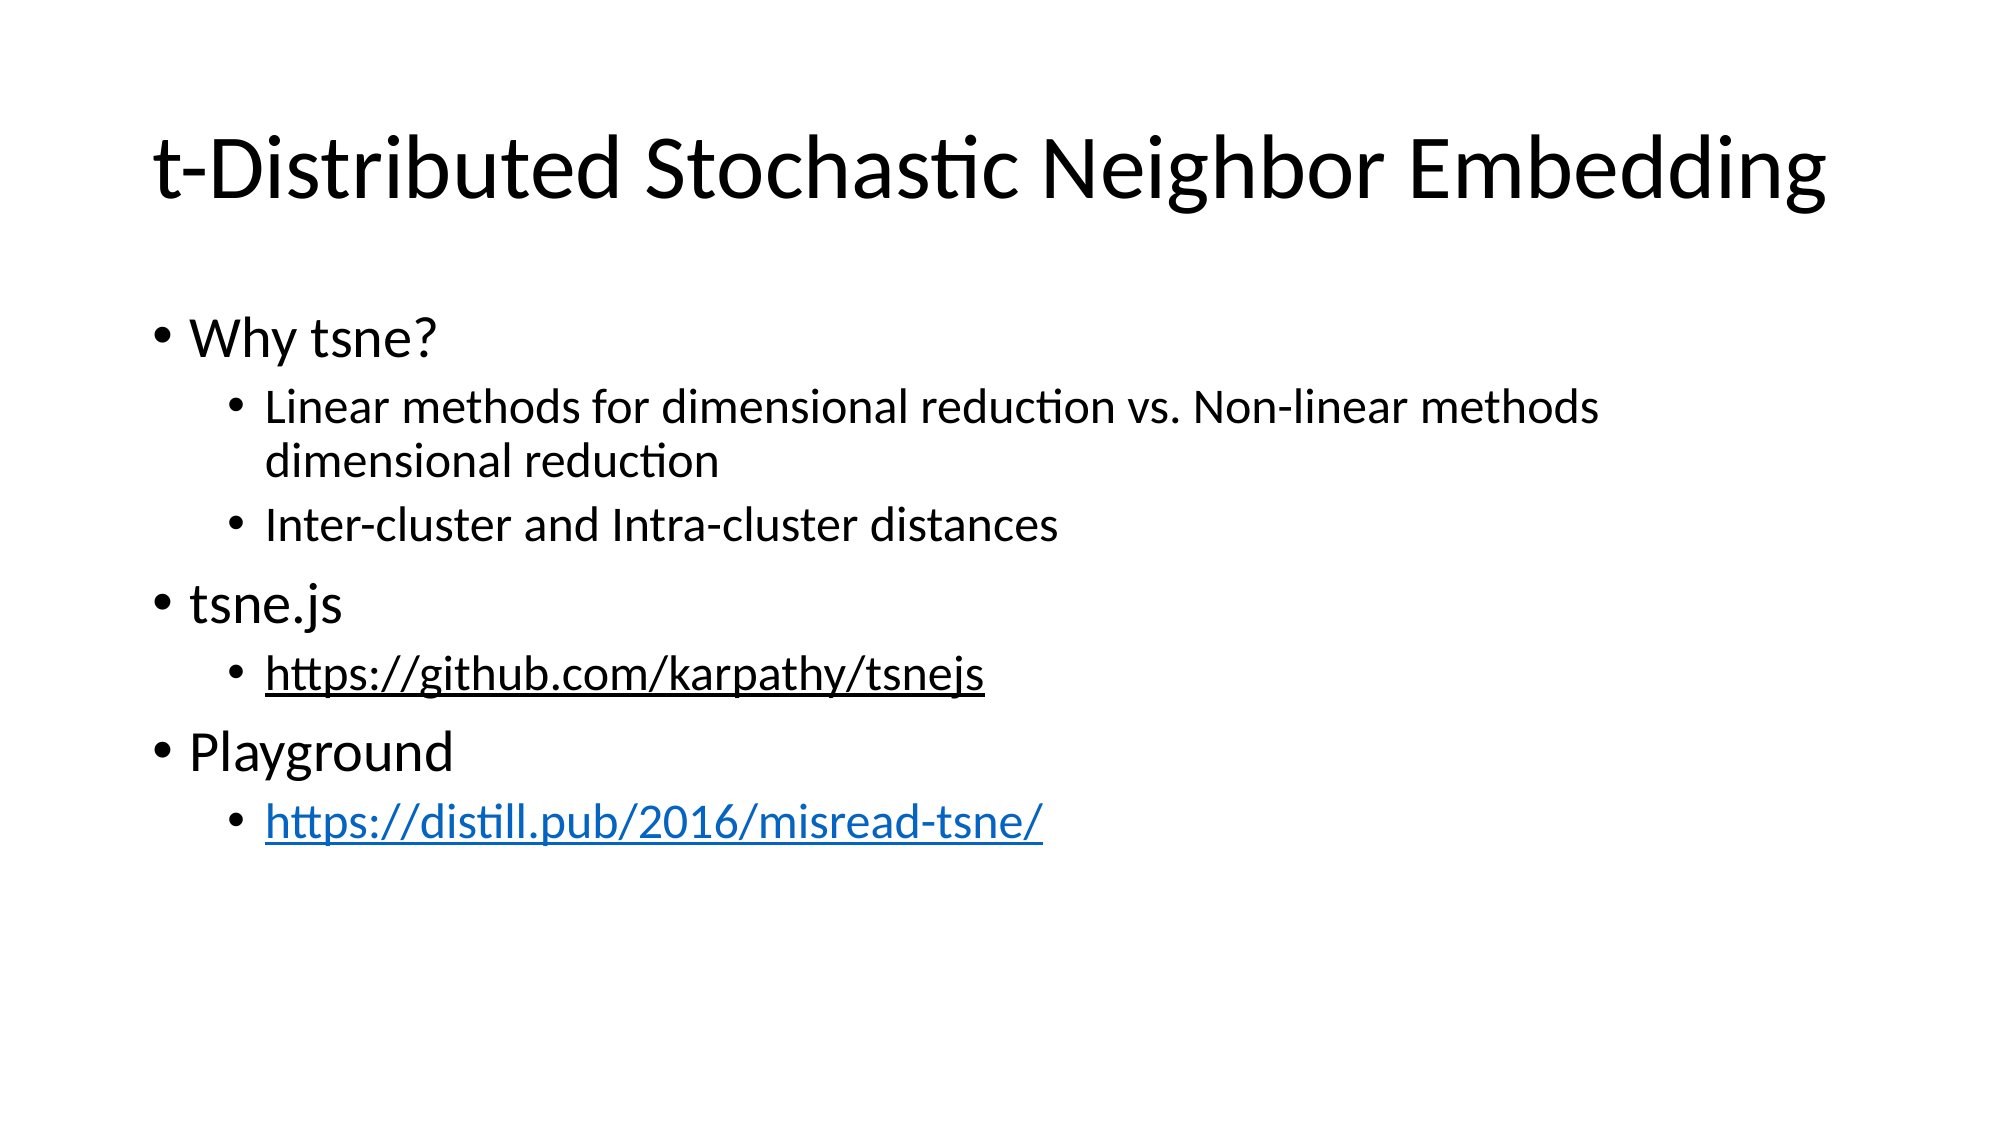

# t-Distributed Stochastic Neighbor Embedding
Why tsne?
Linear methods for dimensional reduction vs. Non-linear methods dimensional reduction
Inter-cluster and Intra-cluster distances
tsne.js
https://github.com/karpathy/tsnejs
Playground
https://distill.pub/2016/misread-tsne/